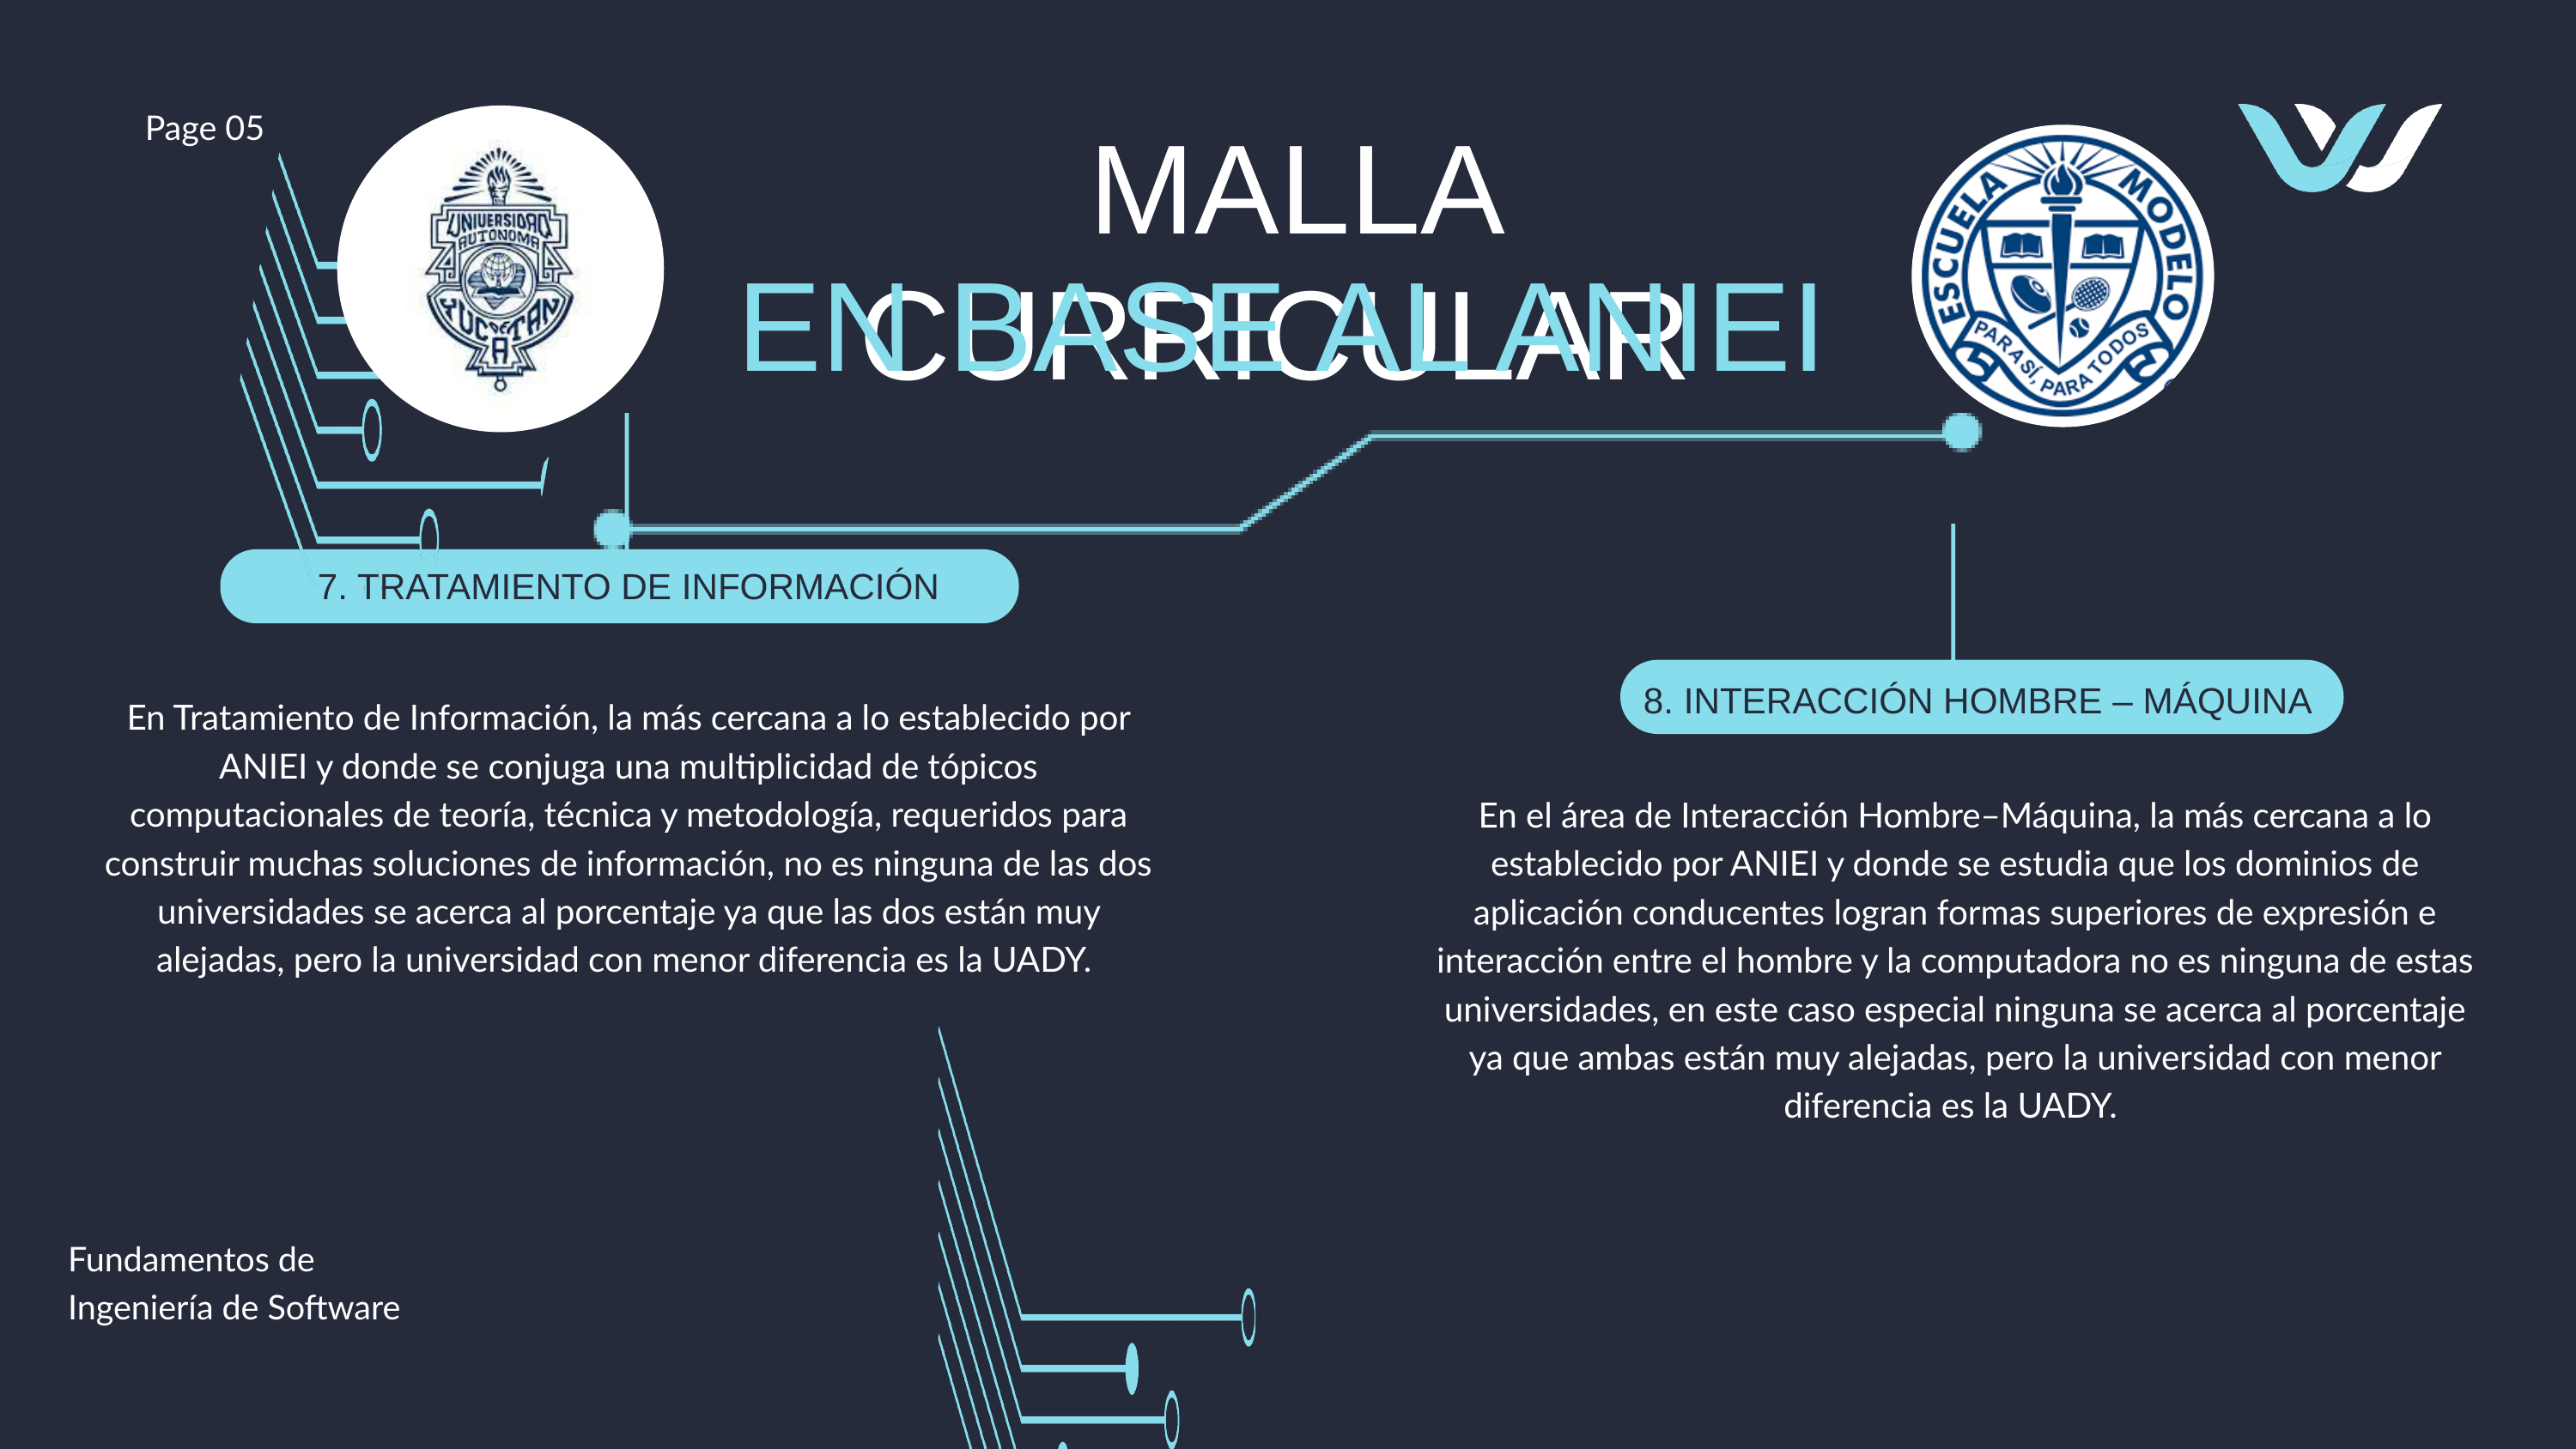

Page 05

MALLA CURRICULAR
EN BASE AL ANIEI

7. TRATAMIENTO DE INFORMACIÓN

8. INTERACCIÓN HOMBRE – MÁQUINA
En Tratamiento de Información, la más cercana a lo establecido por ANIEI y donde se conjuga una multiplicidad de tópicos computacionales de teoría, técnica y metodología, requeridos para construir muchas soluciones de información, no es ninguna de las dos universidades se acerca al porcentaje ya que las dos están muy alejadas, pero la universidad con menor diferencia es la UADY.
En el área de Interacción Hombre–Máquina, la más cercana a lo establecido por ANIEI y donde se estudia que los dominios de aplicación conducentes logran formas superiores de expresión e interacción entre el hombre y la computadora no es ninguna de estas universidades, en este caso especial ninguna se acerca al porcentaje ya que ambas están muy alejadas, pero la universidad con menor diferencia es la UADY.

Fundamentos de
Ingeniería de Software